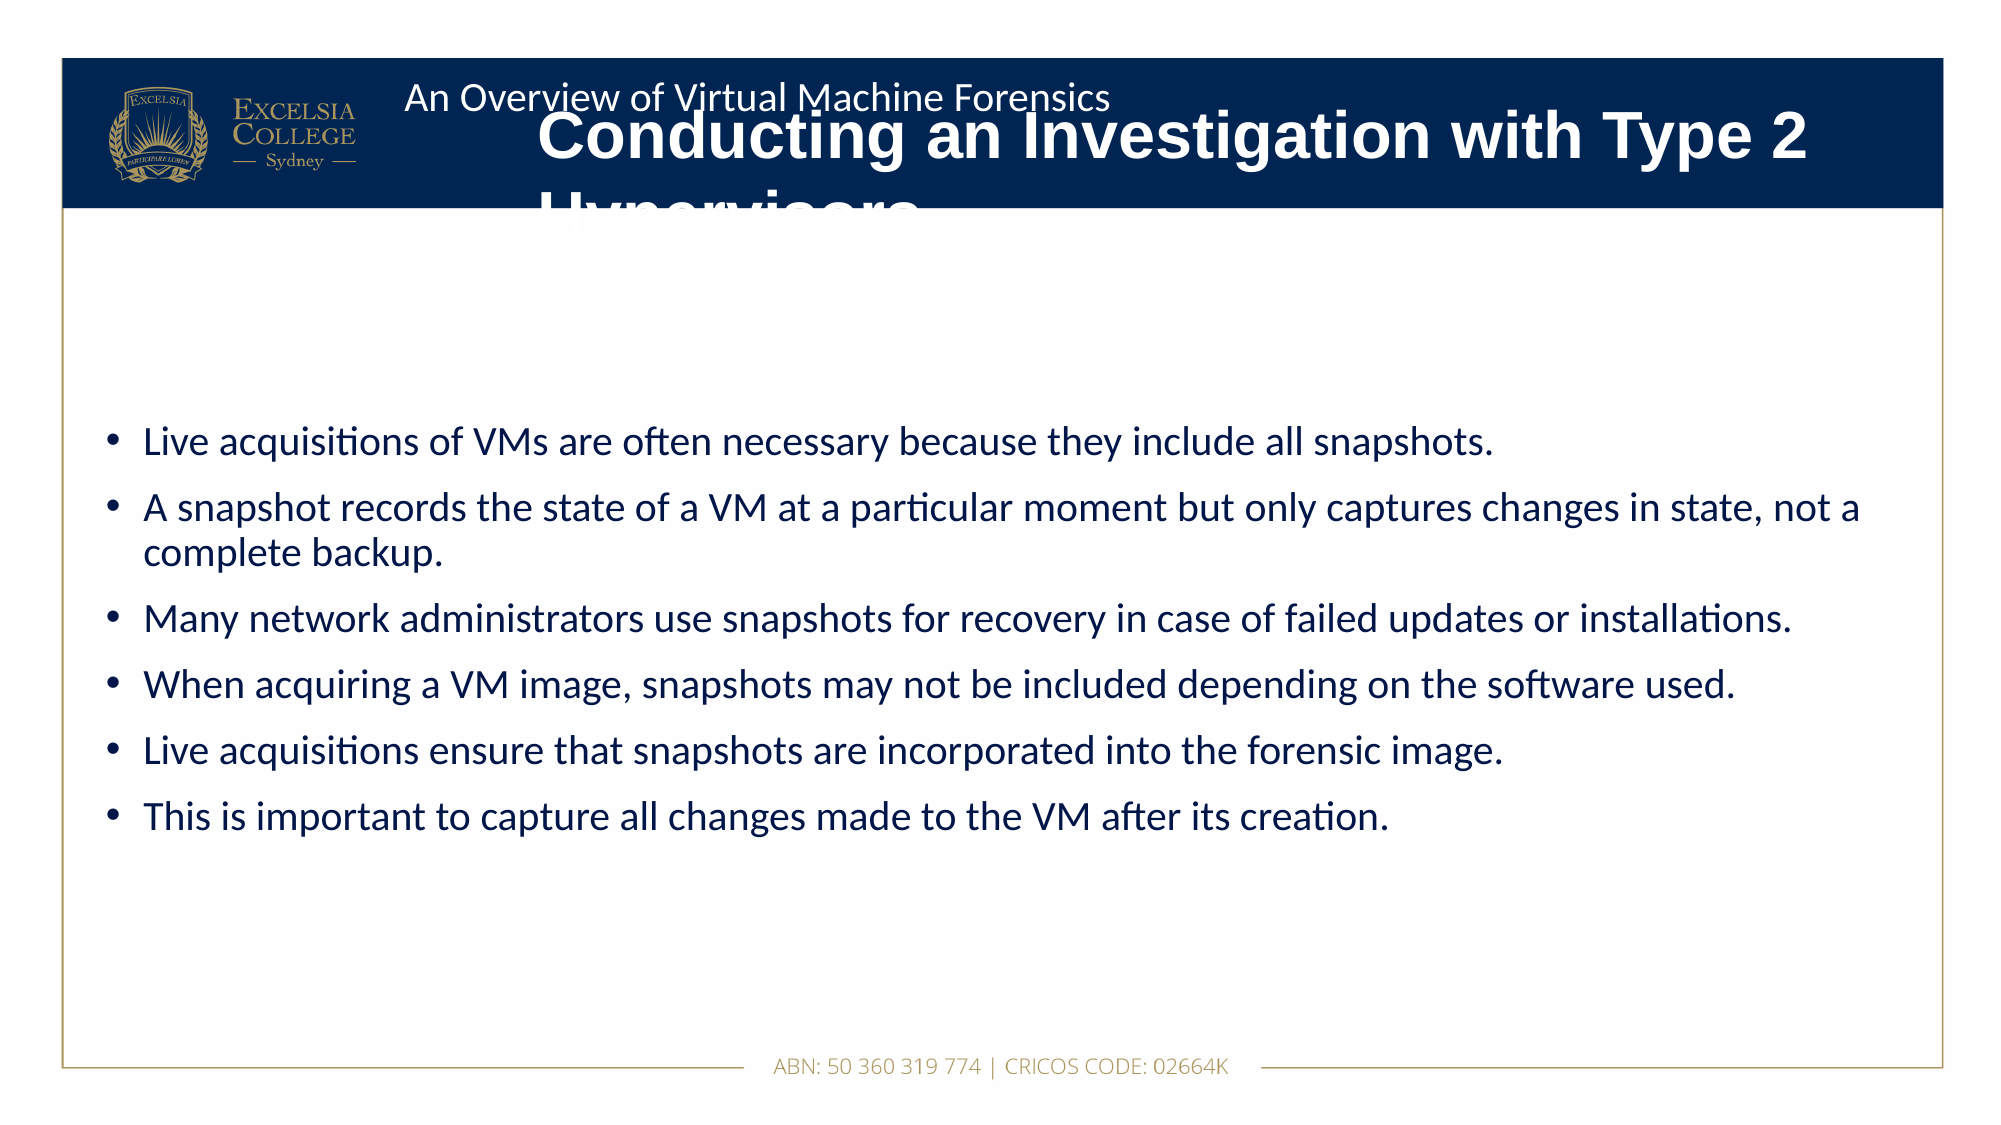

# An Overview of Virtual Machine Forensics
Conducting an Investigation with Type 2 Hypervisors
Live acquisitions of VMs are often necessary because they include all snapshots.
A snapshot records the state of a VM at a particular moment but only captures changes in state, not a complete backup.
Many network administrators use snapshots for recovery in case of failed updates or installations.
When acquiring a VM image, snapshots may not be included depending on the software used.
Live acquisitions ensure that snapshots are incorporated into the forensic image.
This is important to capture all changes made to the VM after its creation.